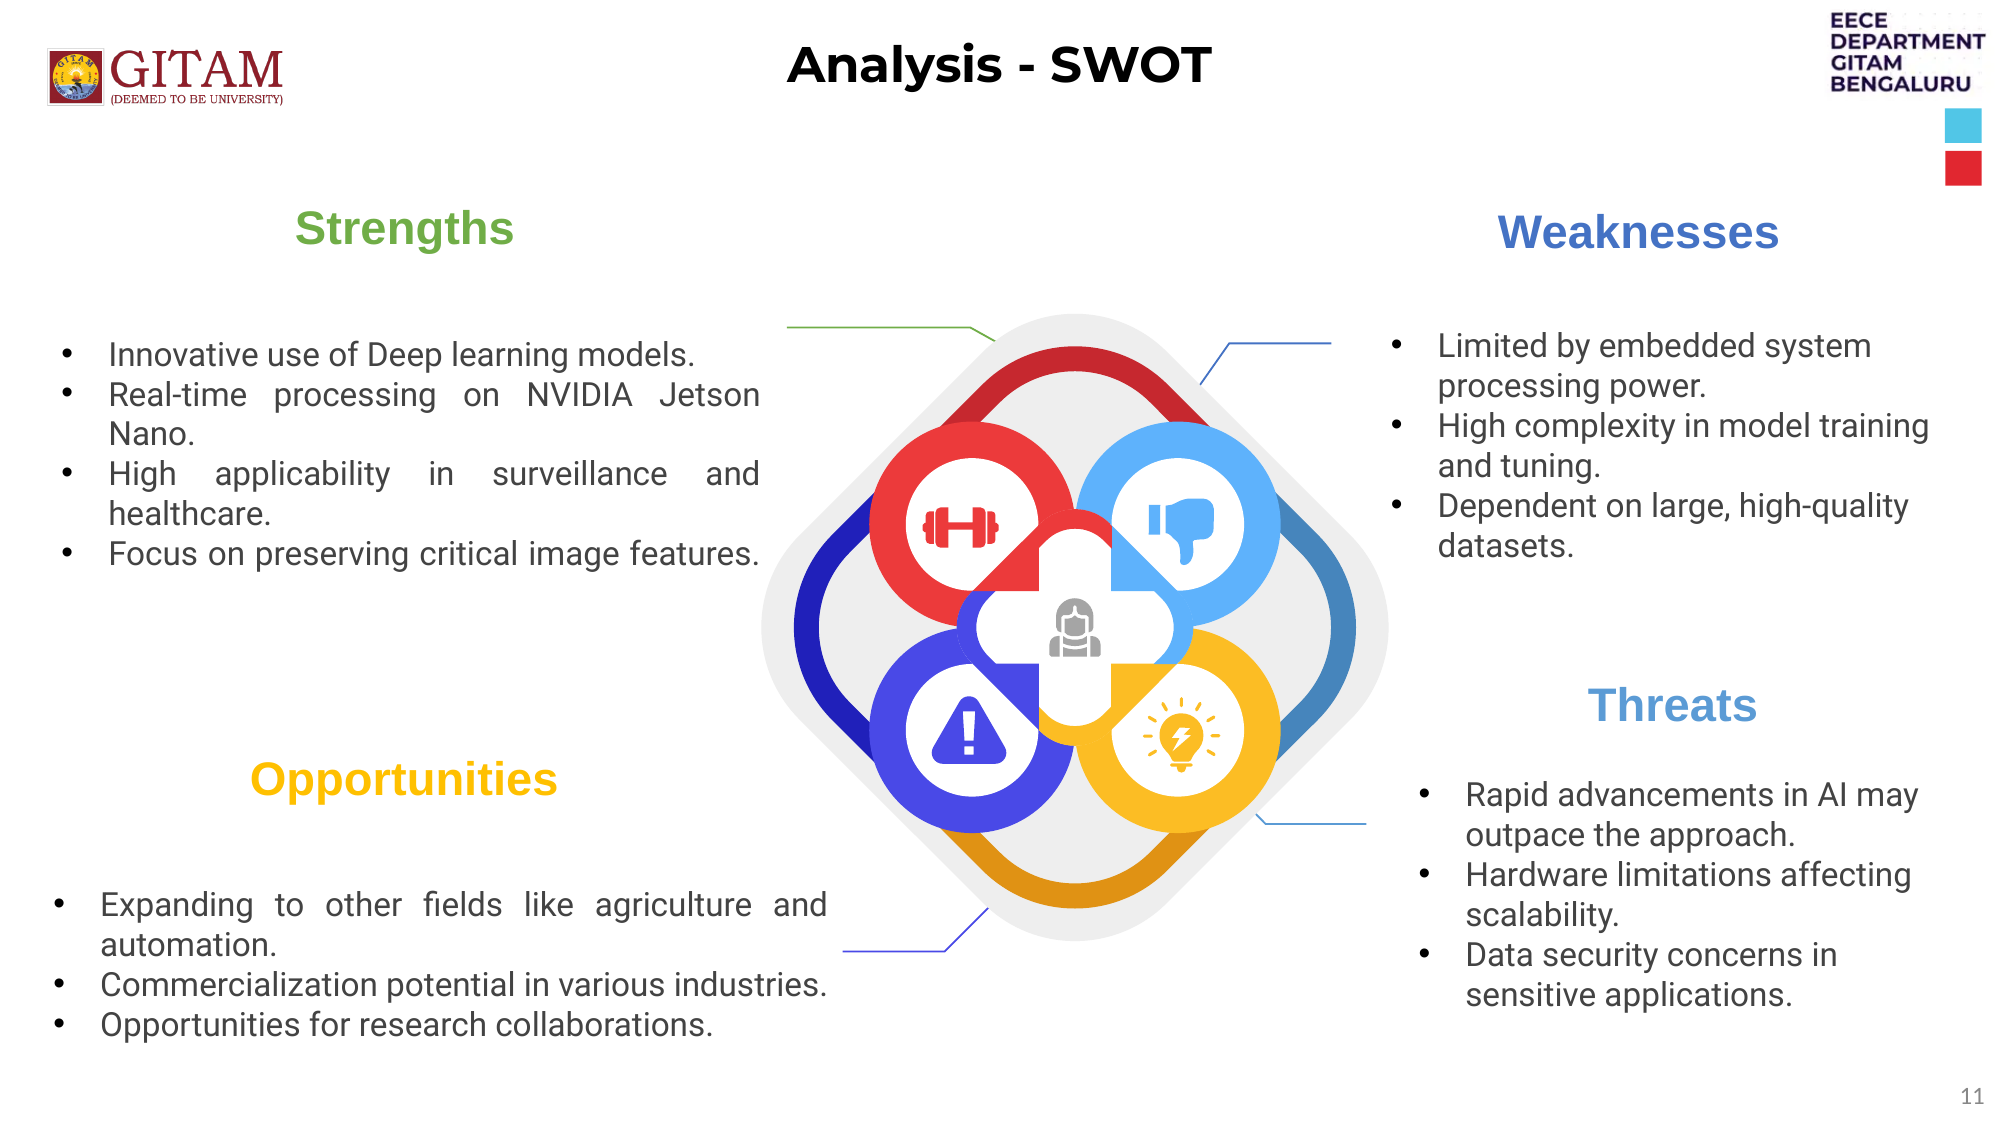

Analysis - SWOT
Weaknesses
Limited by embedded system processing power.
High complexity in model training and tuning.
Dependent on large, high-quality datasets.

Strengths
Innovative use of Deep learning models.
Real-time processing on NVIDIA Jetson Nano.
High applicability in surveillance and healthcare.
Focus on preserving critical image features.

Threats
Rapid advancements in AI may outpace the approach.
Hardware limitations affecting scalability.
Data security concerns in sensitive applications.

Opportunities
Expanding to other fields like agriculture and automation.
Commercialization potential in various industries.
Opportunities for research collaborations.

11